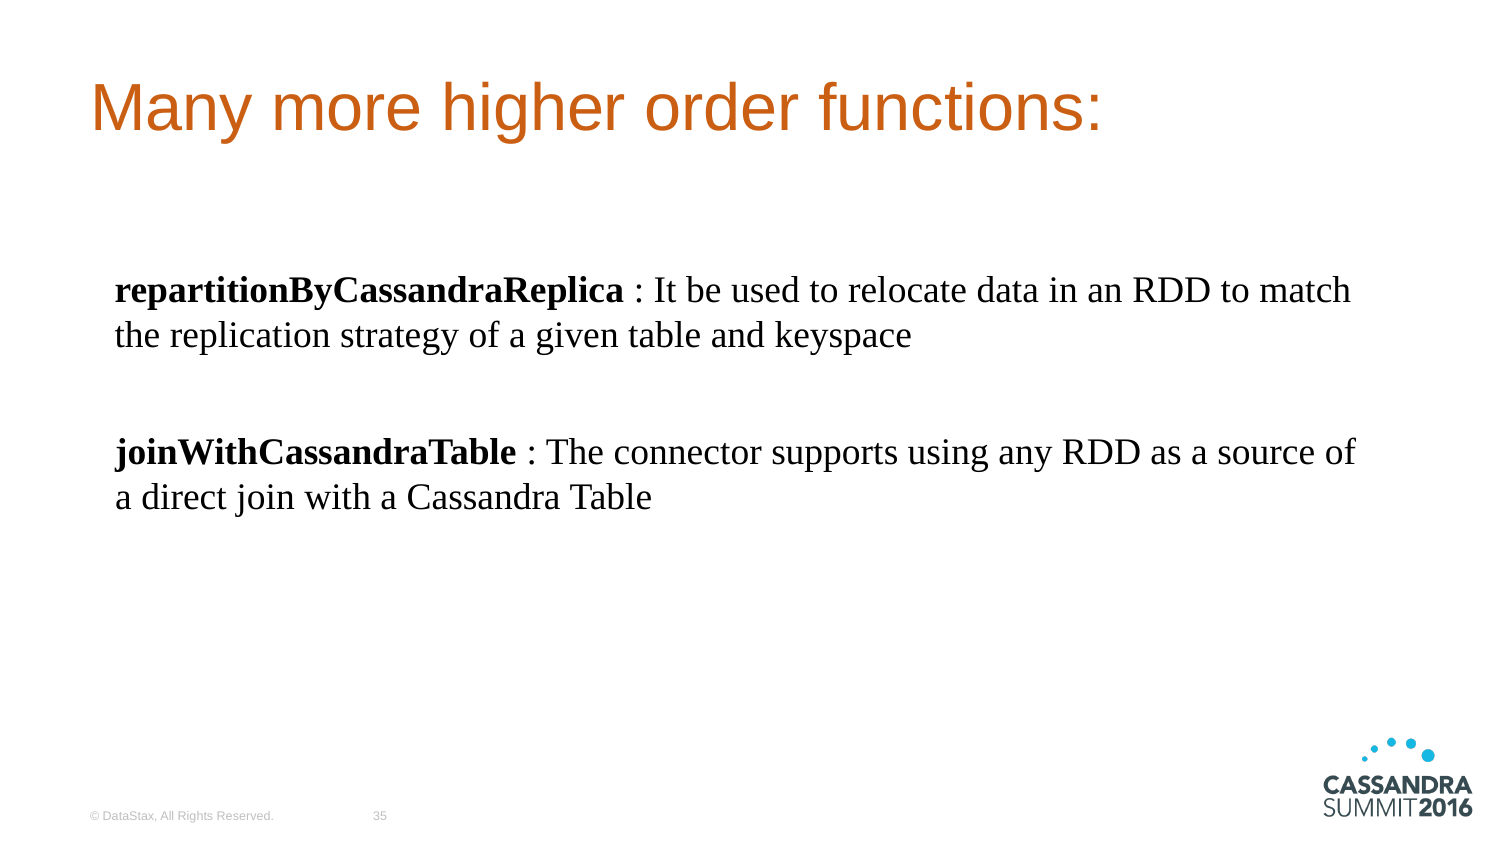

# Many more higher order functions:
repartitionByCassandraReplica : It be used to relocate data in an RDD to match
the replication strategy of a given table and keyspace
joinWithCassandraTable : The connector supports using any RDD as a source of
a direct join with a Cassandra Table
© DataStax, All Rights Reserved.
35